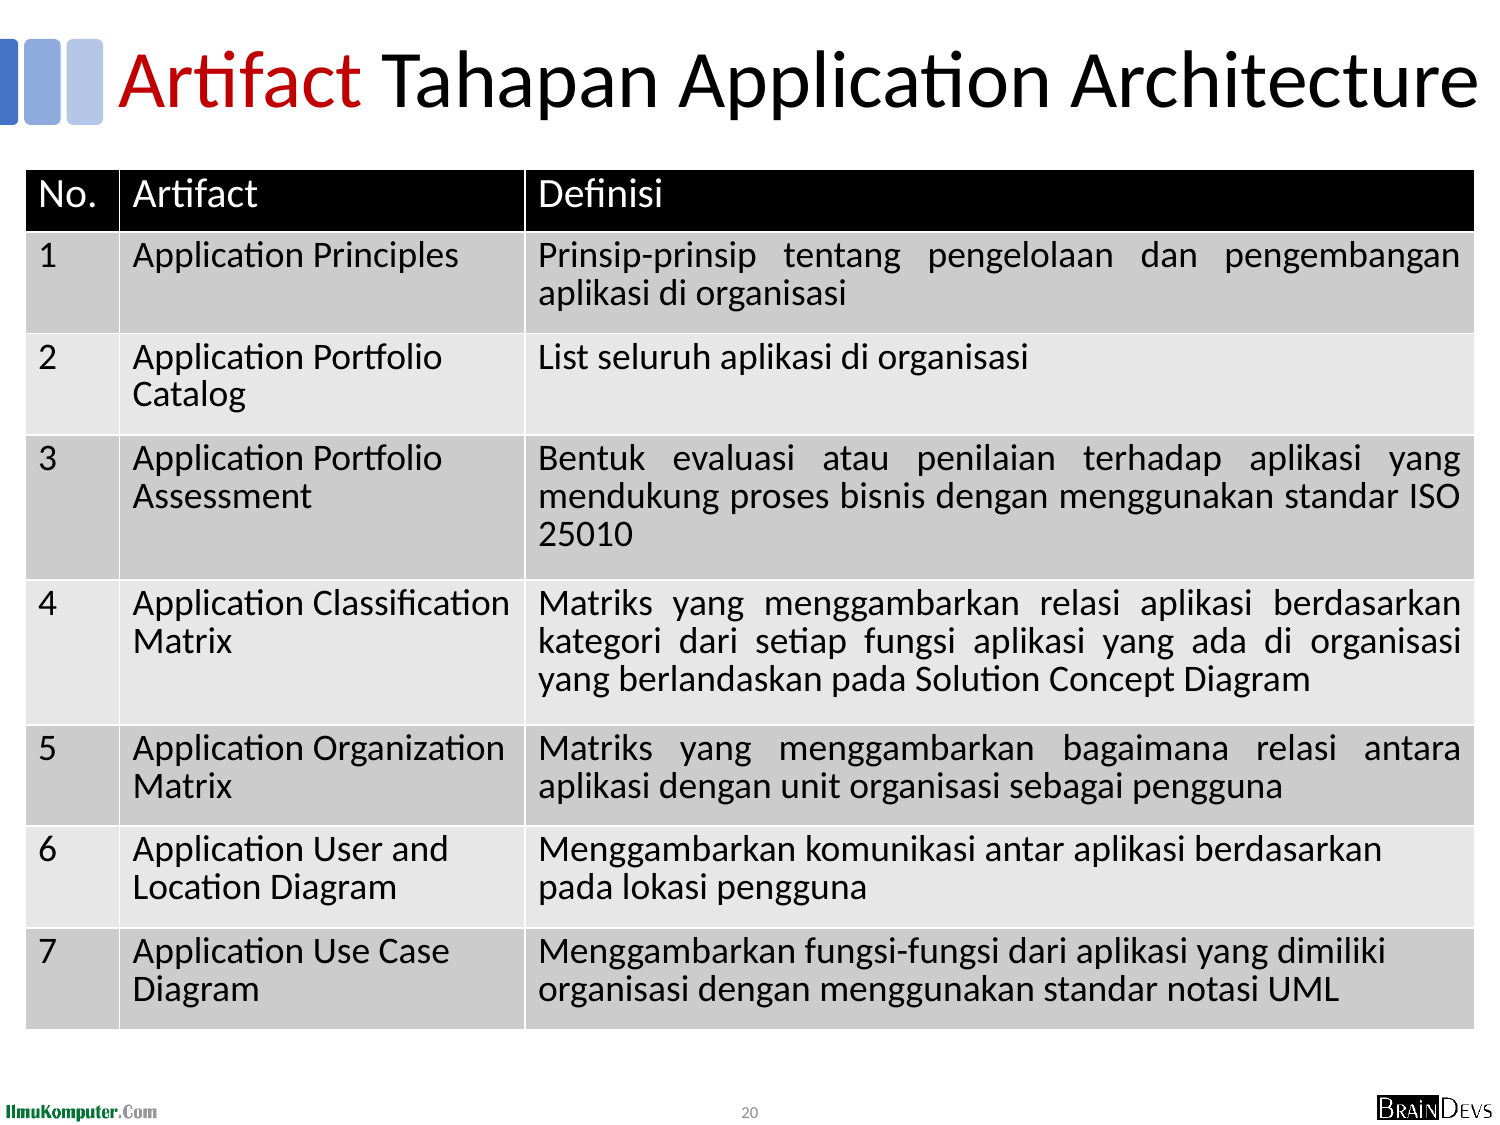

# Artifact Tahapan Application Architecture
| No. | Artifact | Definisi |
| --- | --- | --- |
| 1 | Application Principles | Prinsip-prinsip tentang pengelolaan dan pengembangan aplikasi di organisasi |
| 2 | Application Portfolio Catalog | List seluruh aplikasi di organisasi |
| 3 | Application Portfolio Assessment | Bentuk evaluasi atau penilaian terhadap aplikasi yang mendukung proses bisnis dengan menggunakan standar ISO 25010 |
| 4 | Application Classification Matrix | Matriks yang menggambarkan relasi aplikasi berdasarkan kategori dari setiap fungsi aplikasi yang ada di organisasi yang berlandaskan pada Solution Concept Diagram |
| 5 | Application Organization Matrix | Matriks yang menggambarkan bagaimana relasi antara aplikasi dengan unit organisasi sebagai pengguna |
| 6 | Application User and Location Diagram | Menggambarkan komunikasi antar aplikasi berdasarkan pada lokasi pengguna |
| 7 | Application Use Case Diagram | Menggambarkan fungsi-fungsi dari aplikasi yang dimiliki organisasi dengan menggunakan standar notasi UML |

20